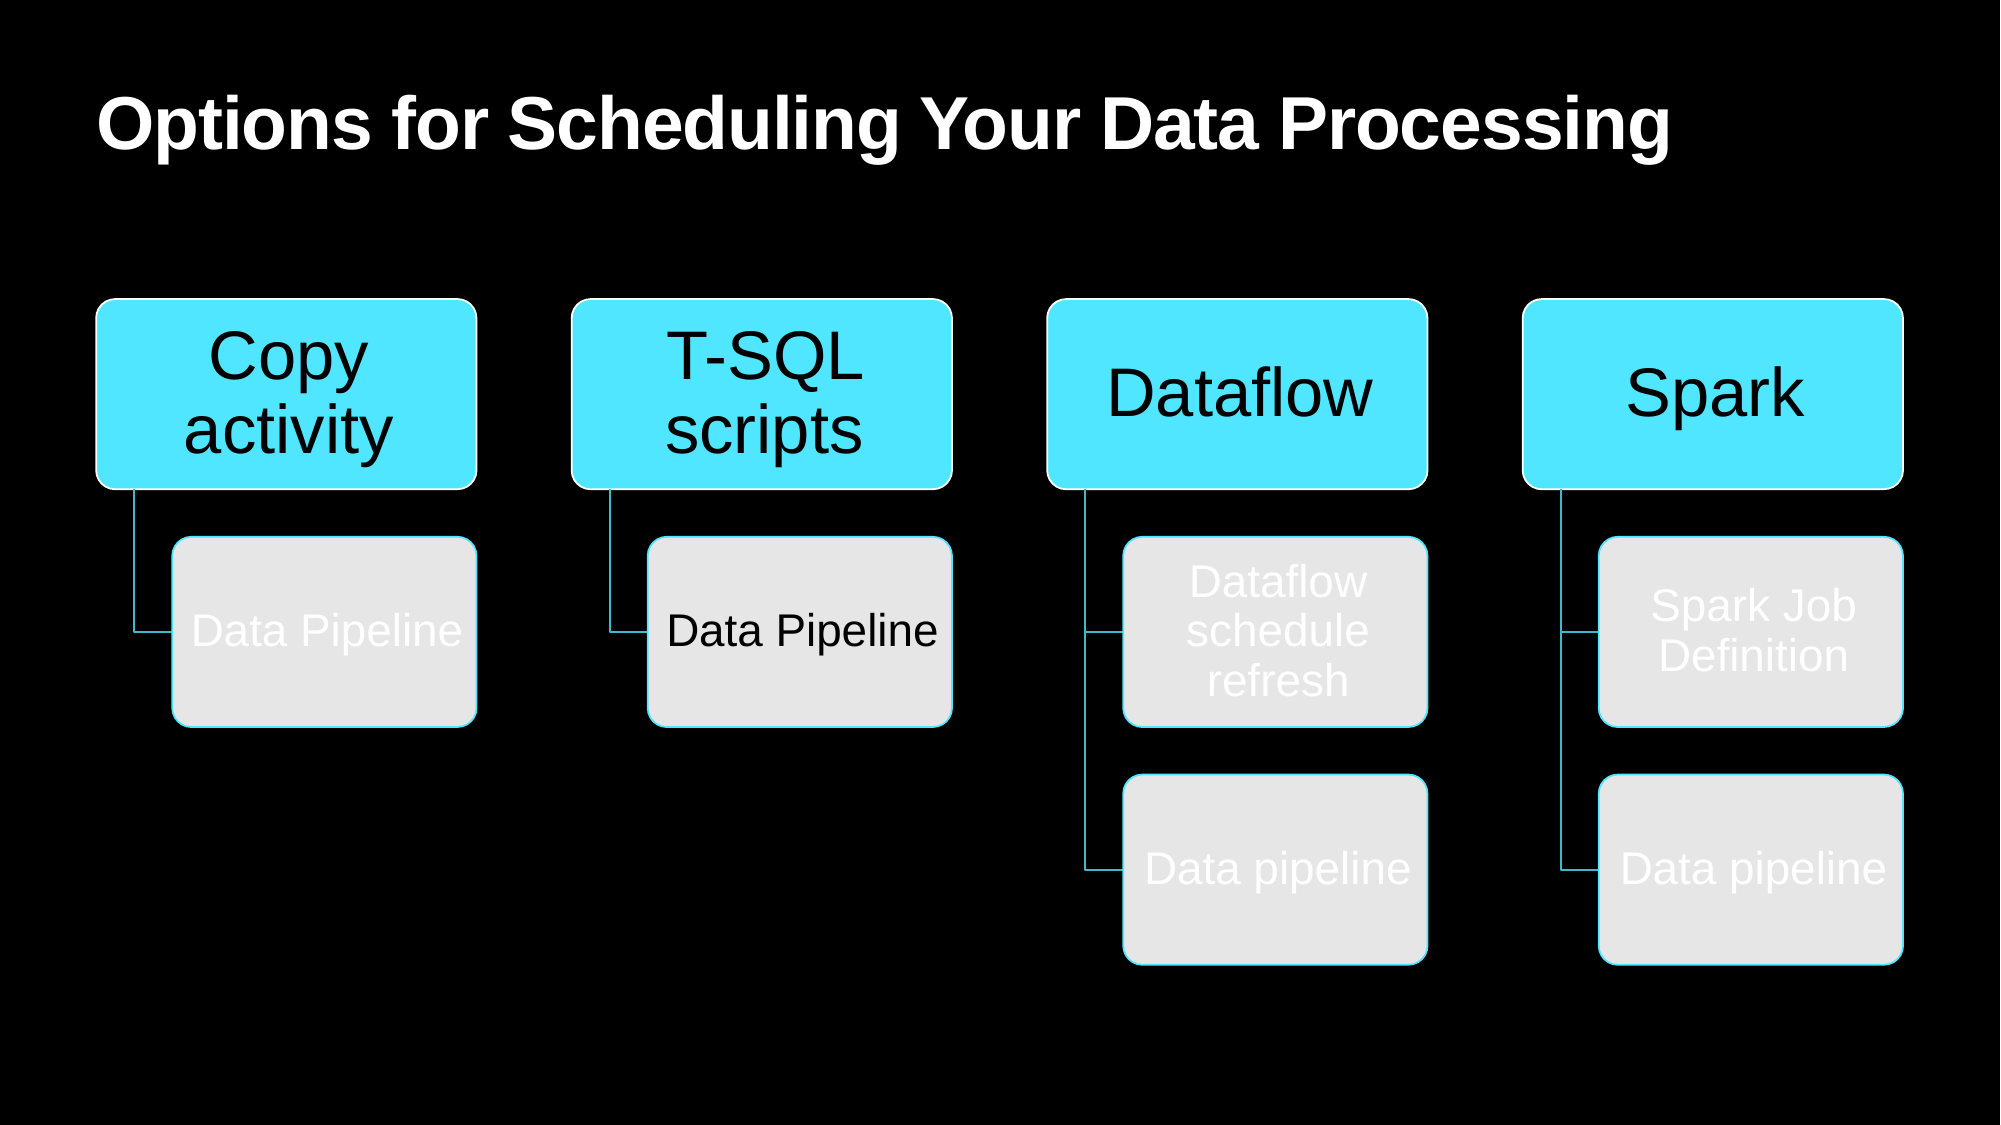

# Options for Scheduling Your Data Processing
Copy activity
Data Pipeline
T-SQL scripts
Data Pipeline
Dataflow
Dataflow schedule refresh
Data pipeline
Spark
Spark Job Definition
Data pipeline